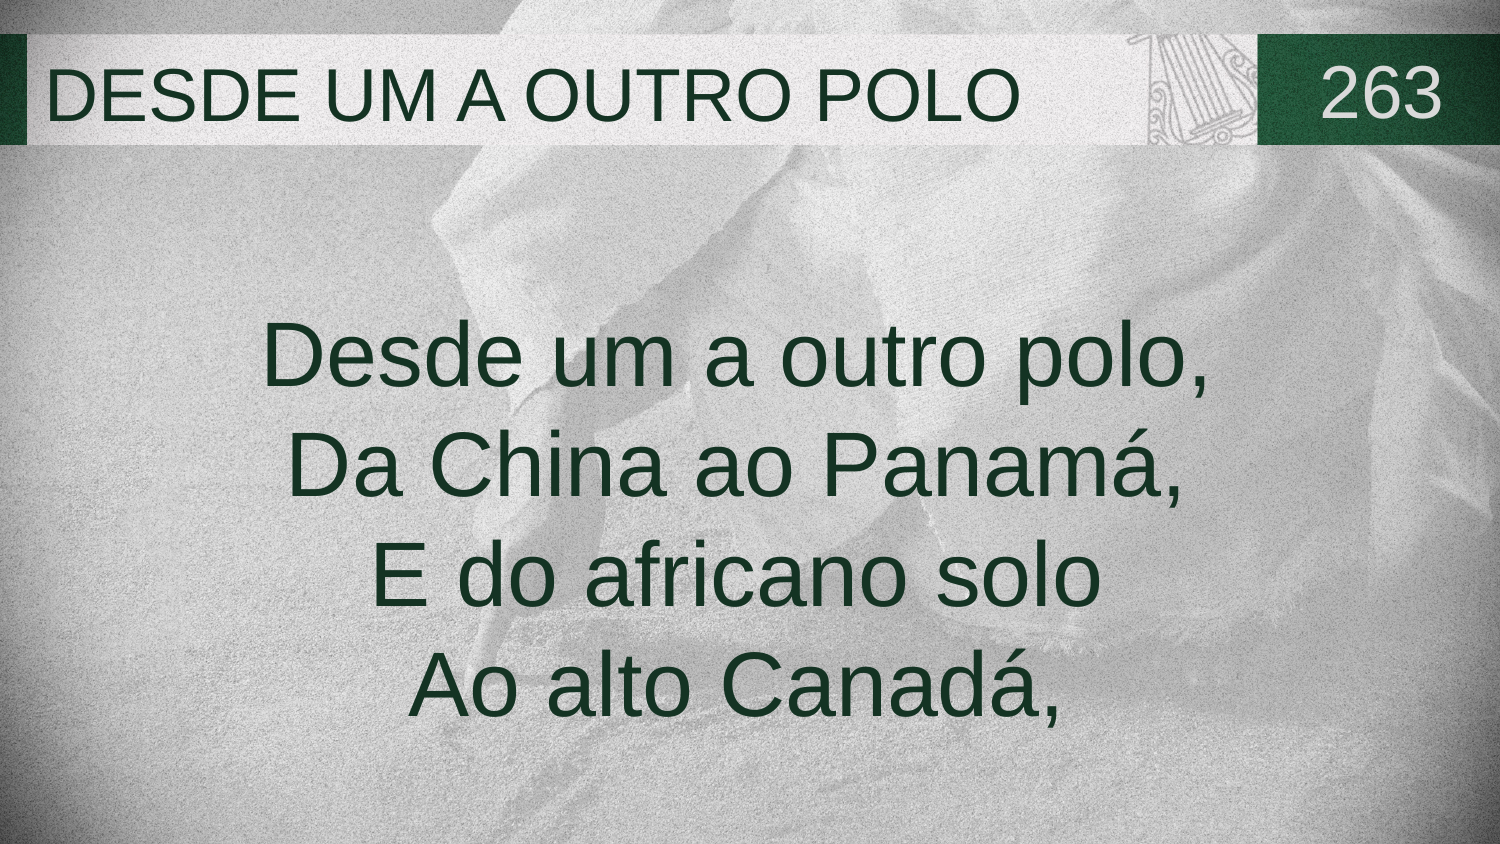

# DESDE UM A OUTRO POLO
263
Desde um a outro polo,
Da China ao Panamá,
E do africano solo
Ao alto Canadá,